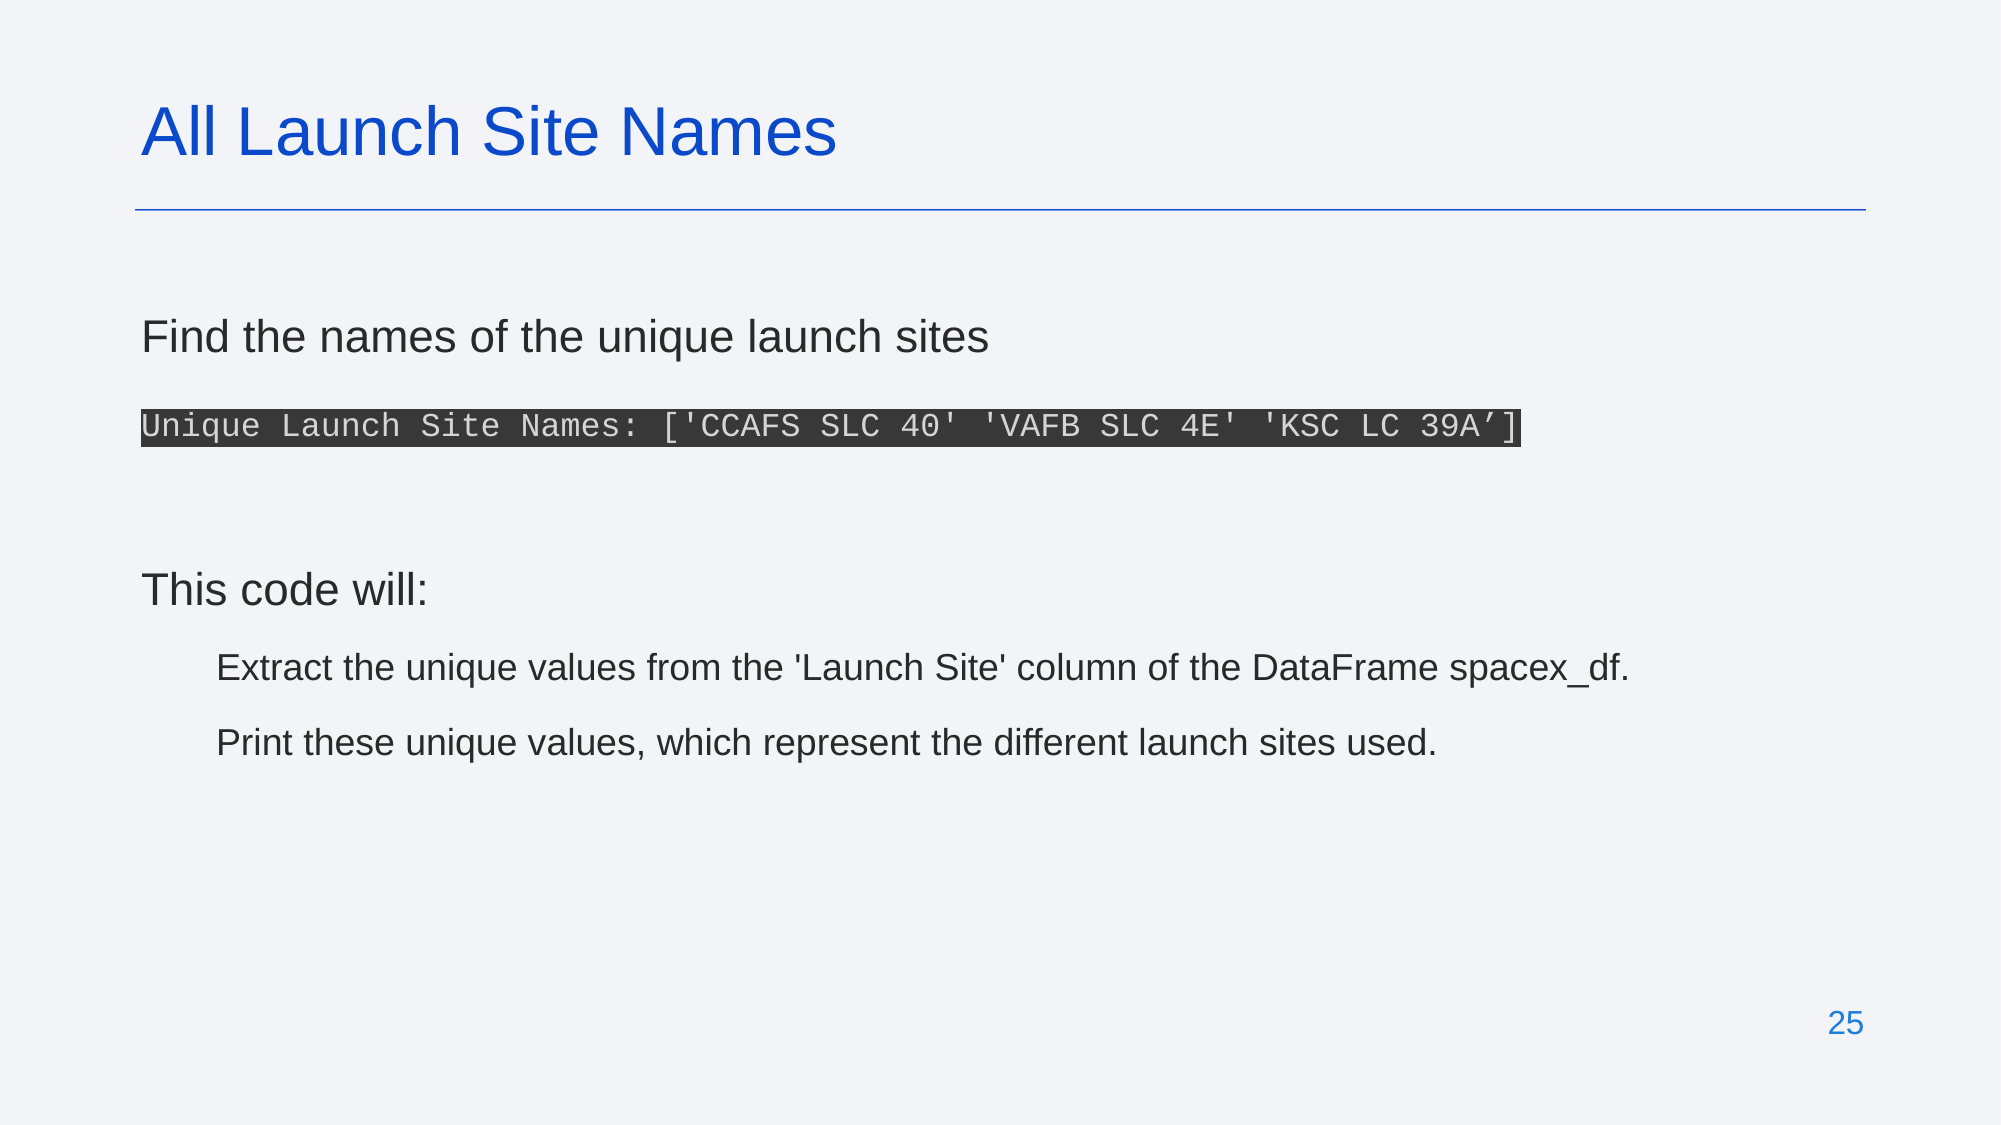

All Launch Site Names
Find the names of the unique launch sites
Unique Launch Site Names: ['CCAFS SLC 40' 'VAFB SLC 4E' 'KSC LC 39A’]

This code will:
Extract the unique values from the 'Launch Site' column of the DataFrame spacex_df.
Print these unique values, which represent the different launch sites used.
25